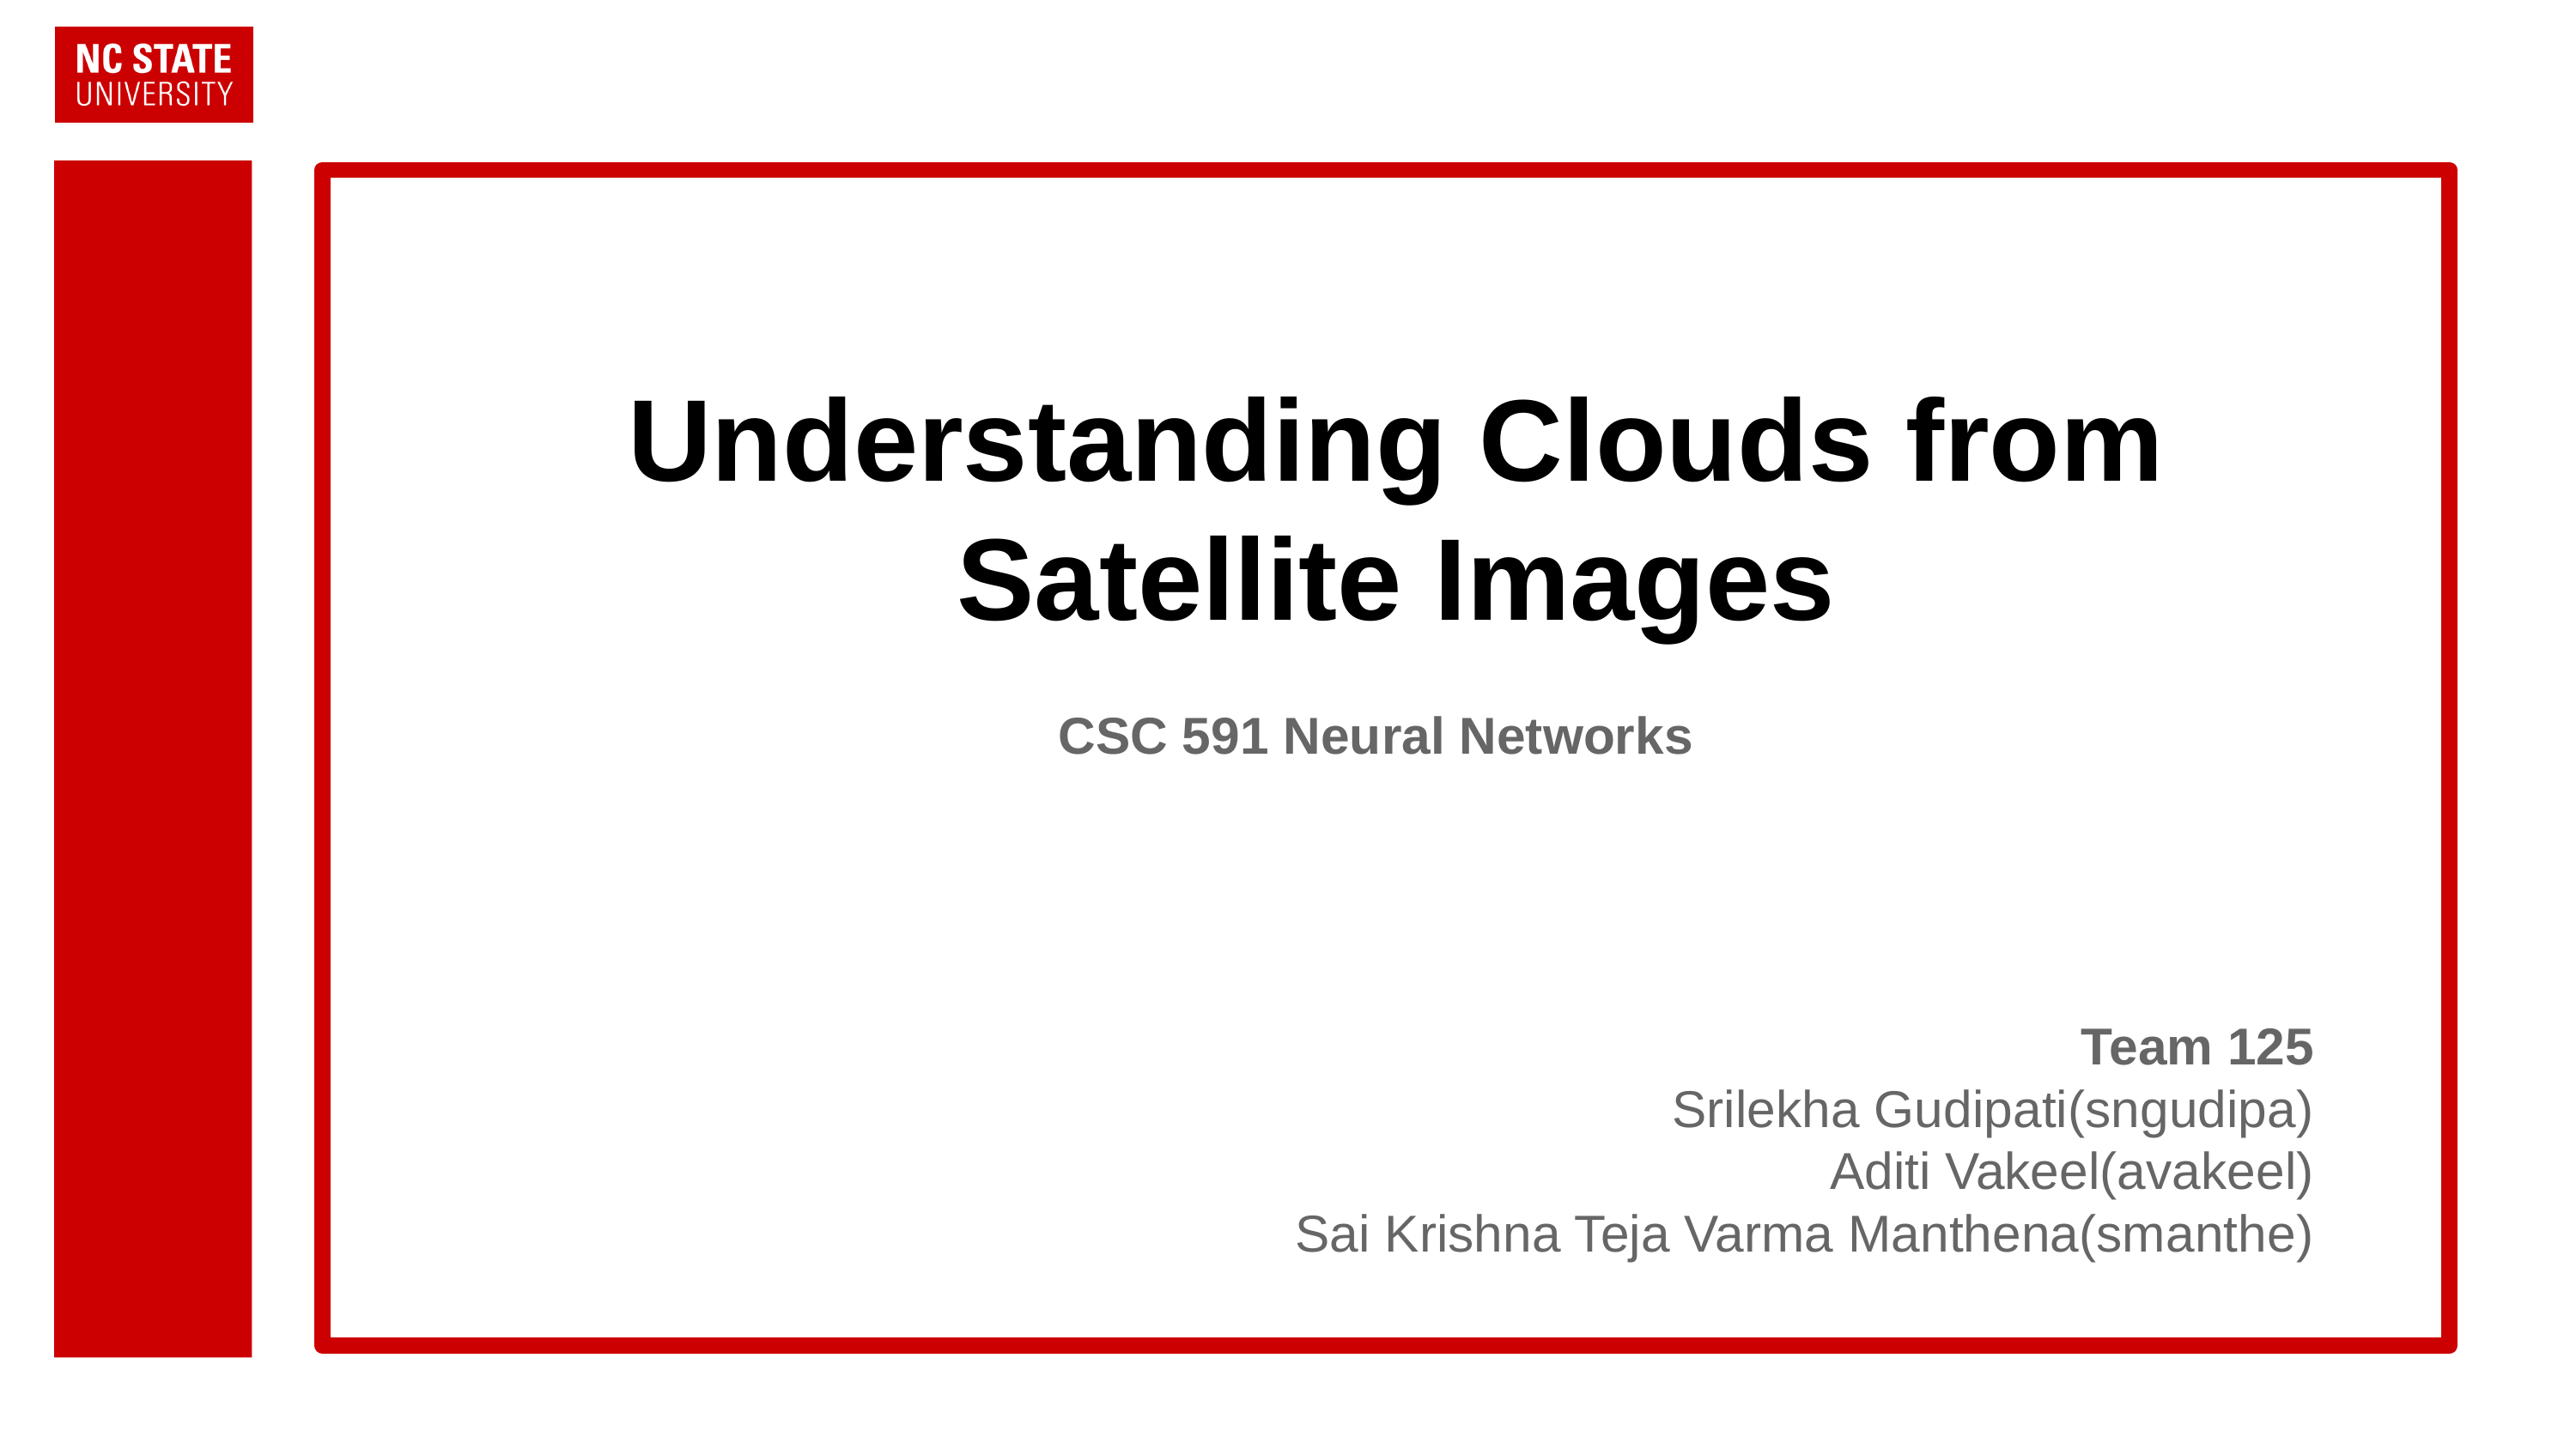

# Understanding Clouds from Satellite Images
CSC 591 Neural Networks

Team 125
Srilekha Gudipati(sngudipa)
Aditi Vakeel(avakeel)
Sai Krishna Teja Varma Manthena(smanthe)